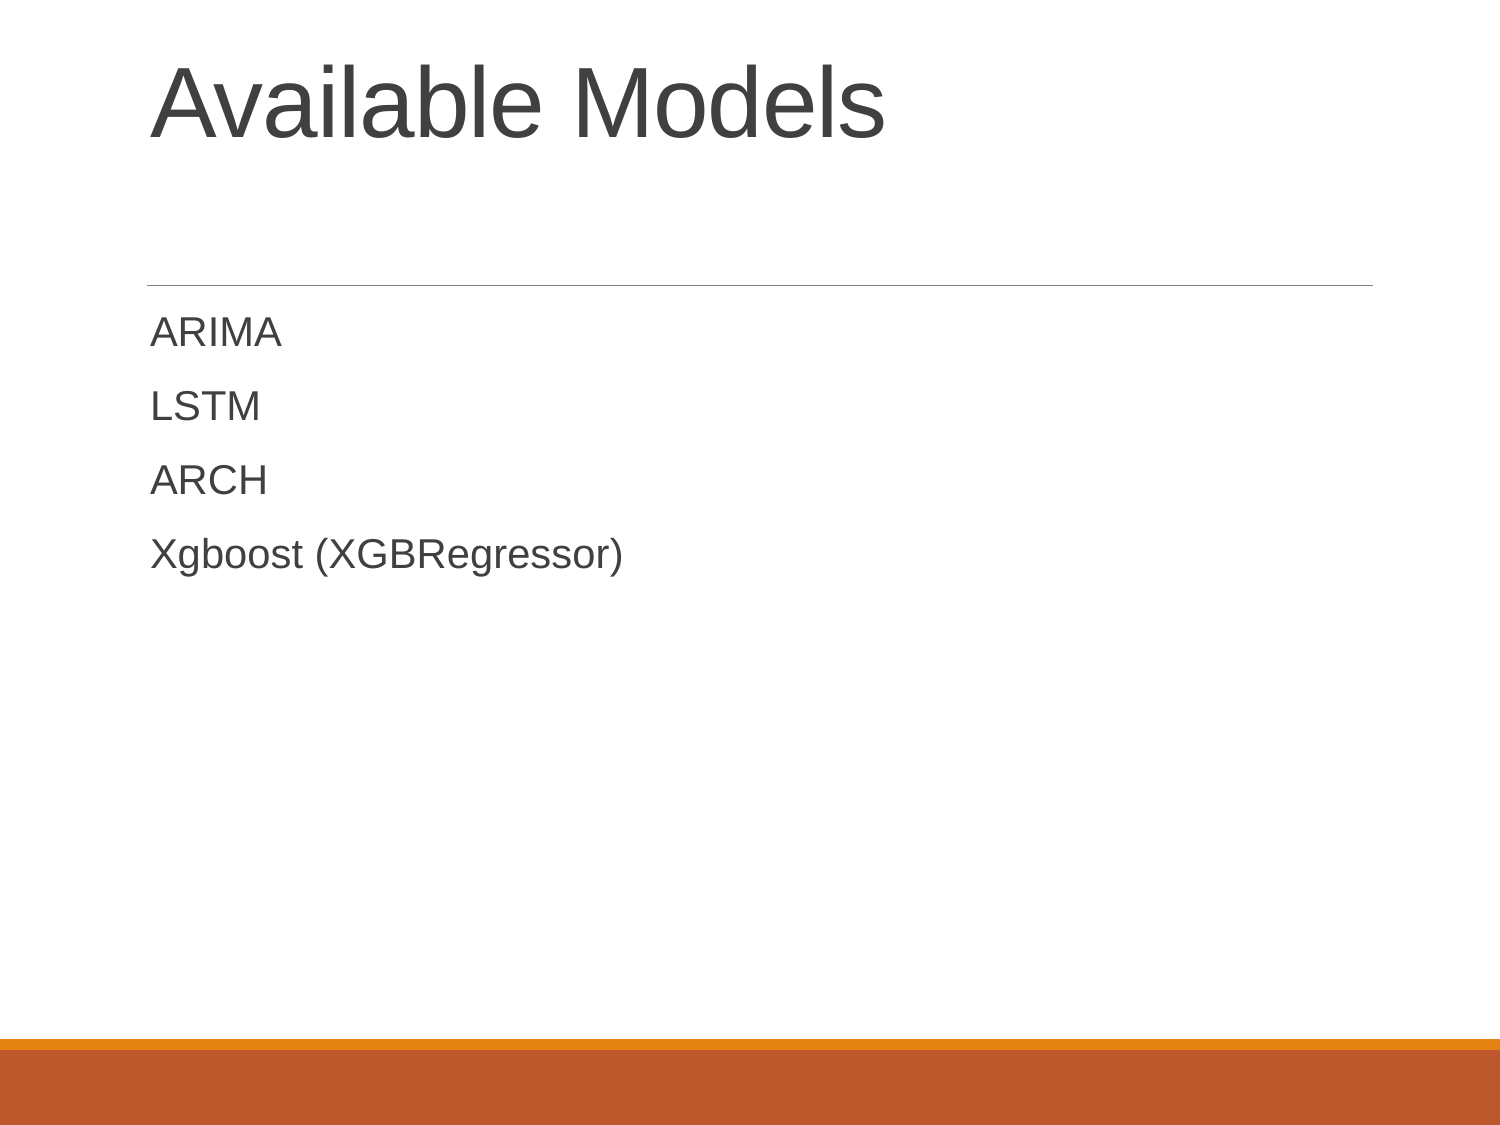

# Available Models
ARIMA
LSTM
ARCH
Xgboost (XGBRegressor)